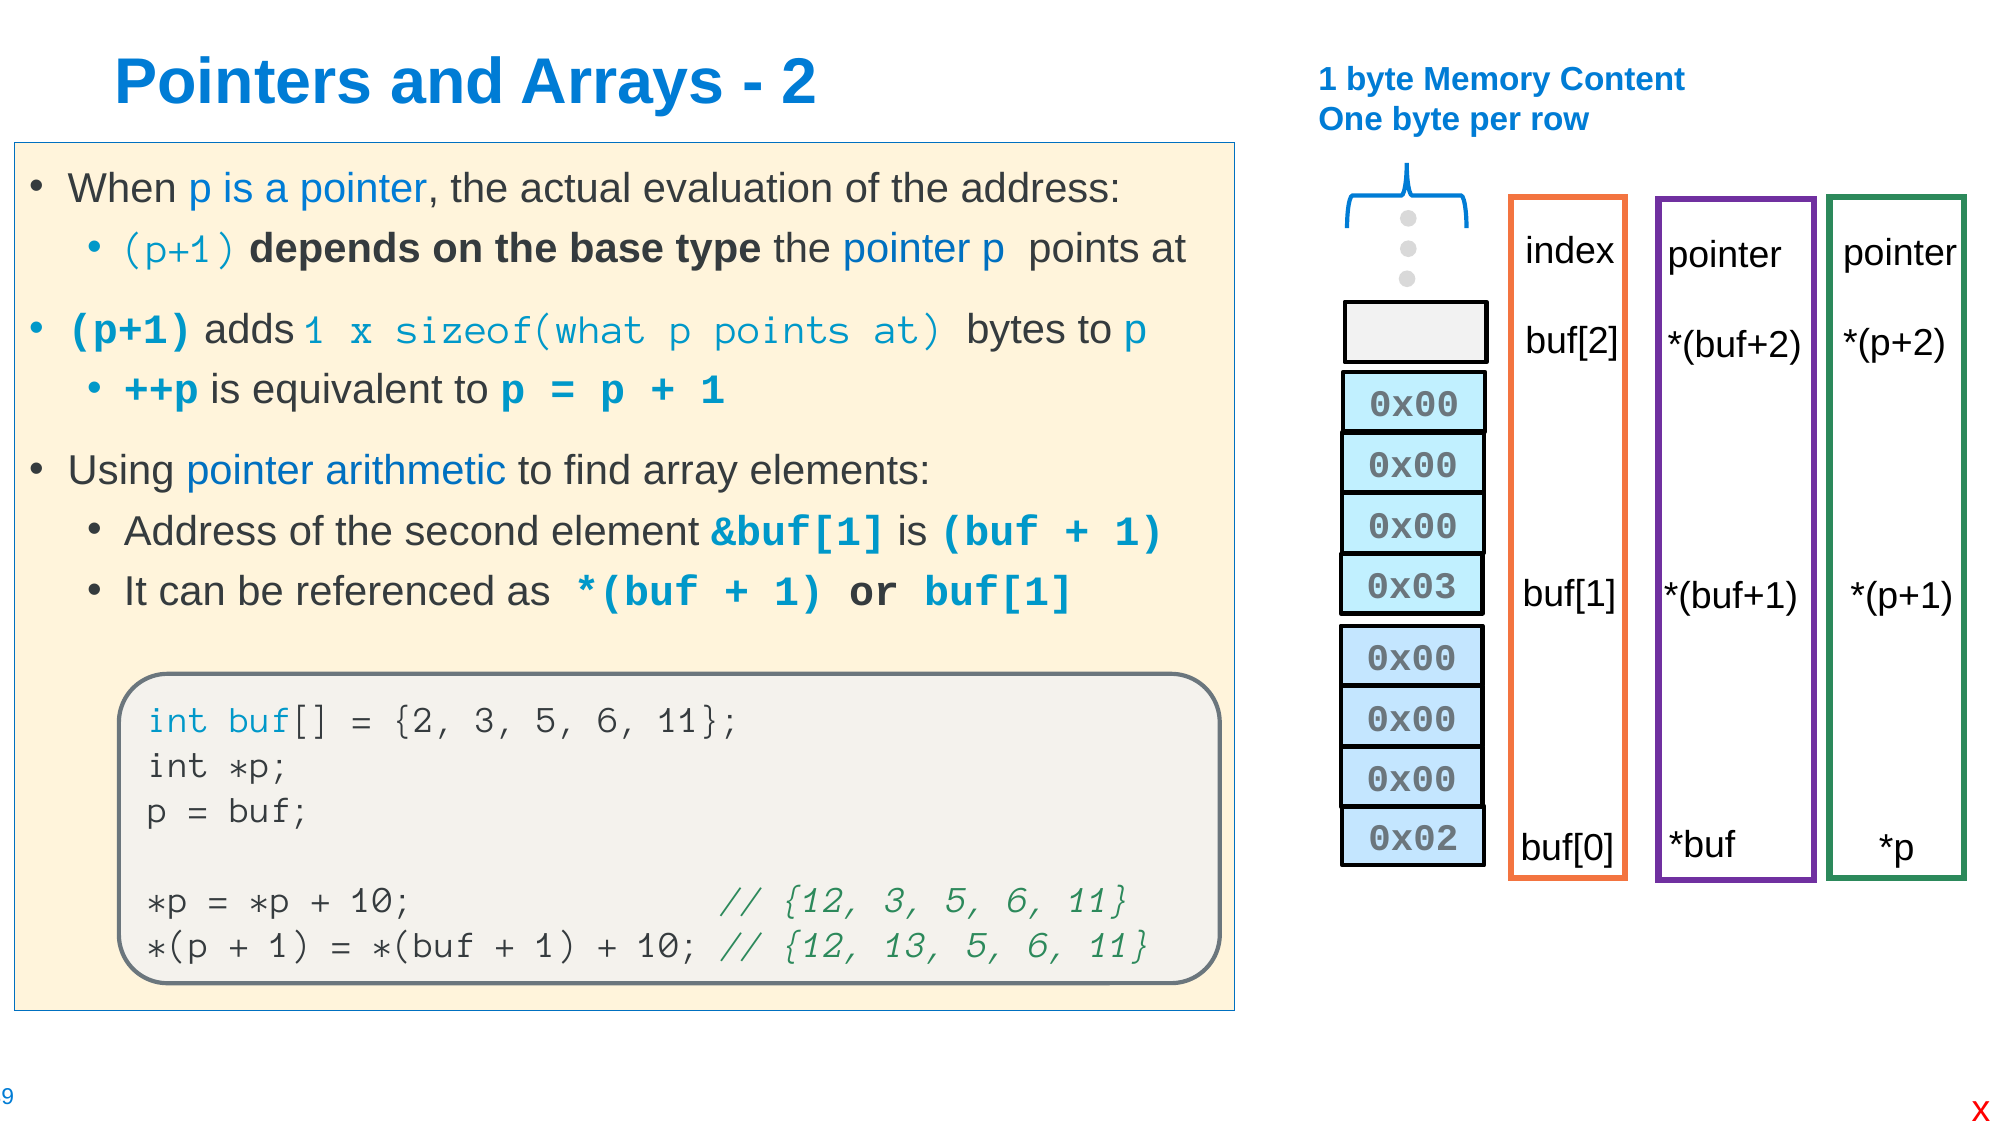

1 byte Memory Content
One byte per row
# Pointers and Arrays - 2

When p is a pointer, the actual evaluation of the address:
(p+1) depends on the base type the pointer p  points at
(p+1) adds 1 x sizeof(what p points at) bytes to p
++p is equivalent to p = p + 1
Using pointer arithmetic to find array elements:
Address of the second element &buf[1] is (buf + 1)
It can be referenced as  *(buf + 1) or buf[1]

index

buf[2]
buf[1]
buf[0]
pointer

*(p+2)
*(p+1)
*p
pointer

*(buf+2)
*(buf+1)
*buf

0x00
0x00
0x00
0x03
0x00
int buf[] = {2, 3, 5, 6, 11};
int *p;
p = buf;

*p = *p + 10;               // {12, 3, 5, 6, 11}
*(p + 1) = *(buf + 1) + 10; // {12, 13, 5, 6, 11}

0x00
0x00
0x02
x